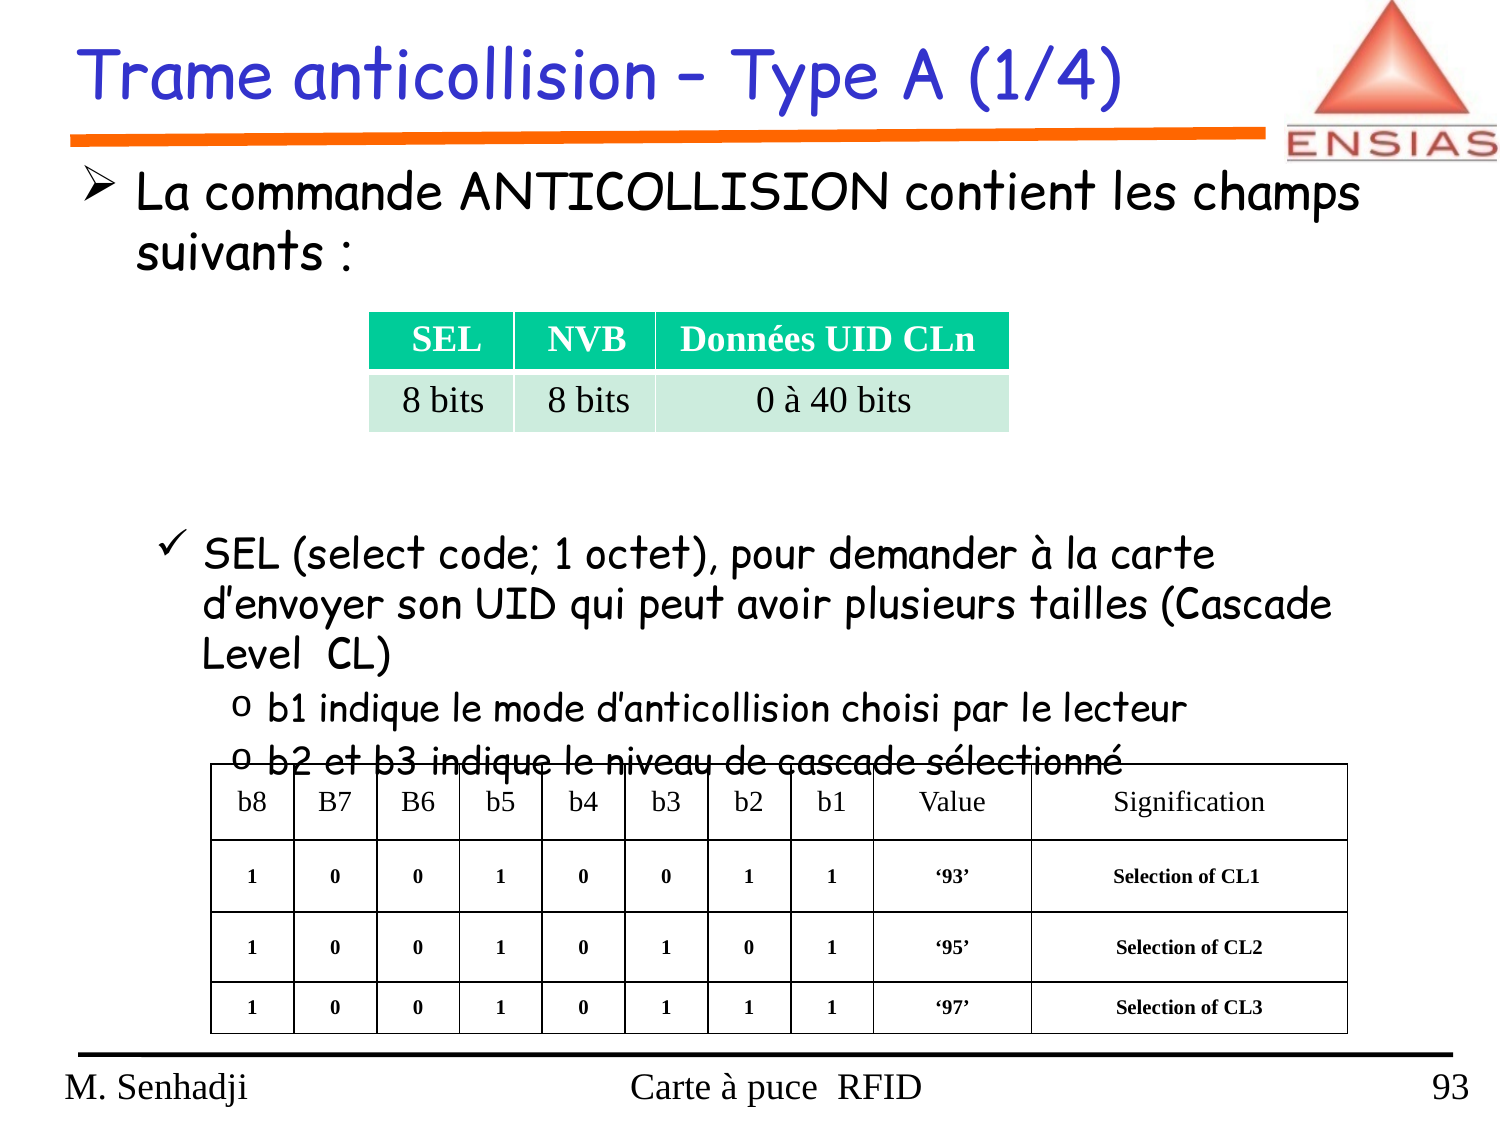

Trame anticollision – Type A (1/4)
La commande ANTICOLLISION contient les champs suivants :

SEL (select code; 1 octet), pour demander à la carte d’envoyer son UID qui peut avoir plusieurs tailles (Cascade Level  CL)
b1 indique le mode d’anticollision choisi par le lecteur
b2 et b3 indique le niveau de cascade sélectionné
| SEL | NVB | Données UID CLn |
| --- | --- | --- |
| 8 bits | 8 bits | 0 à 40 bits |
| b8 | B7 | B6 | b5 | b4 | b3 | b2 | b1 | Value | Signification |
| --- | --- | --- | --- | --- | --- | --- | --- | --- | --- |
| 1 | 0 | 0 | 1 | 0 | 0 | 1 | 1 | ‘93’ | Selection of CL1 |
| 1 | 0 | 0 | 1 | 0 | 1 | 0 | 1 | ‘95’ | Selection of CL2 |
| 1 | 0 | 0 | 1 | 0 | 1 | 1 | 1 | ‘97’ | Selection of CL3 |